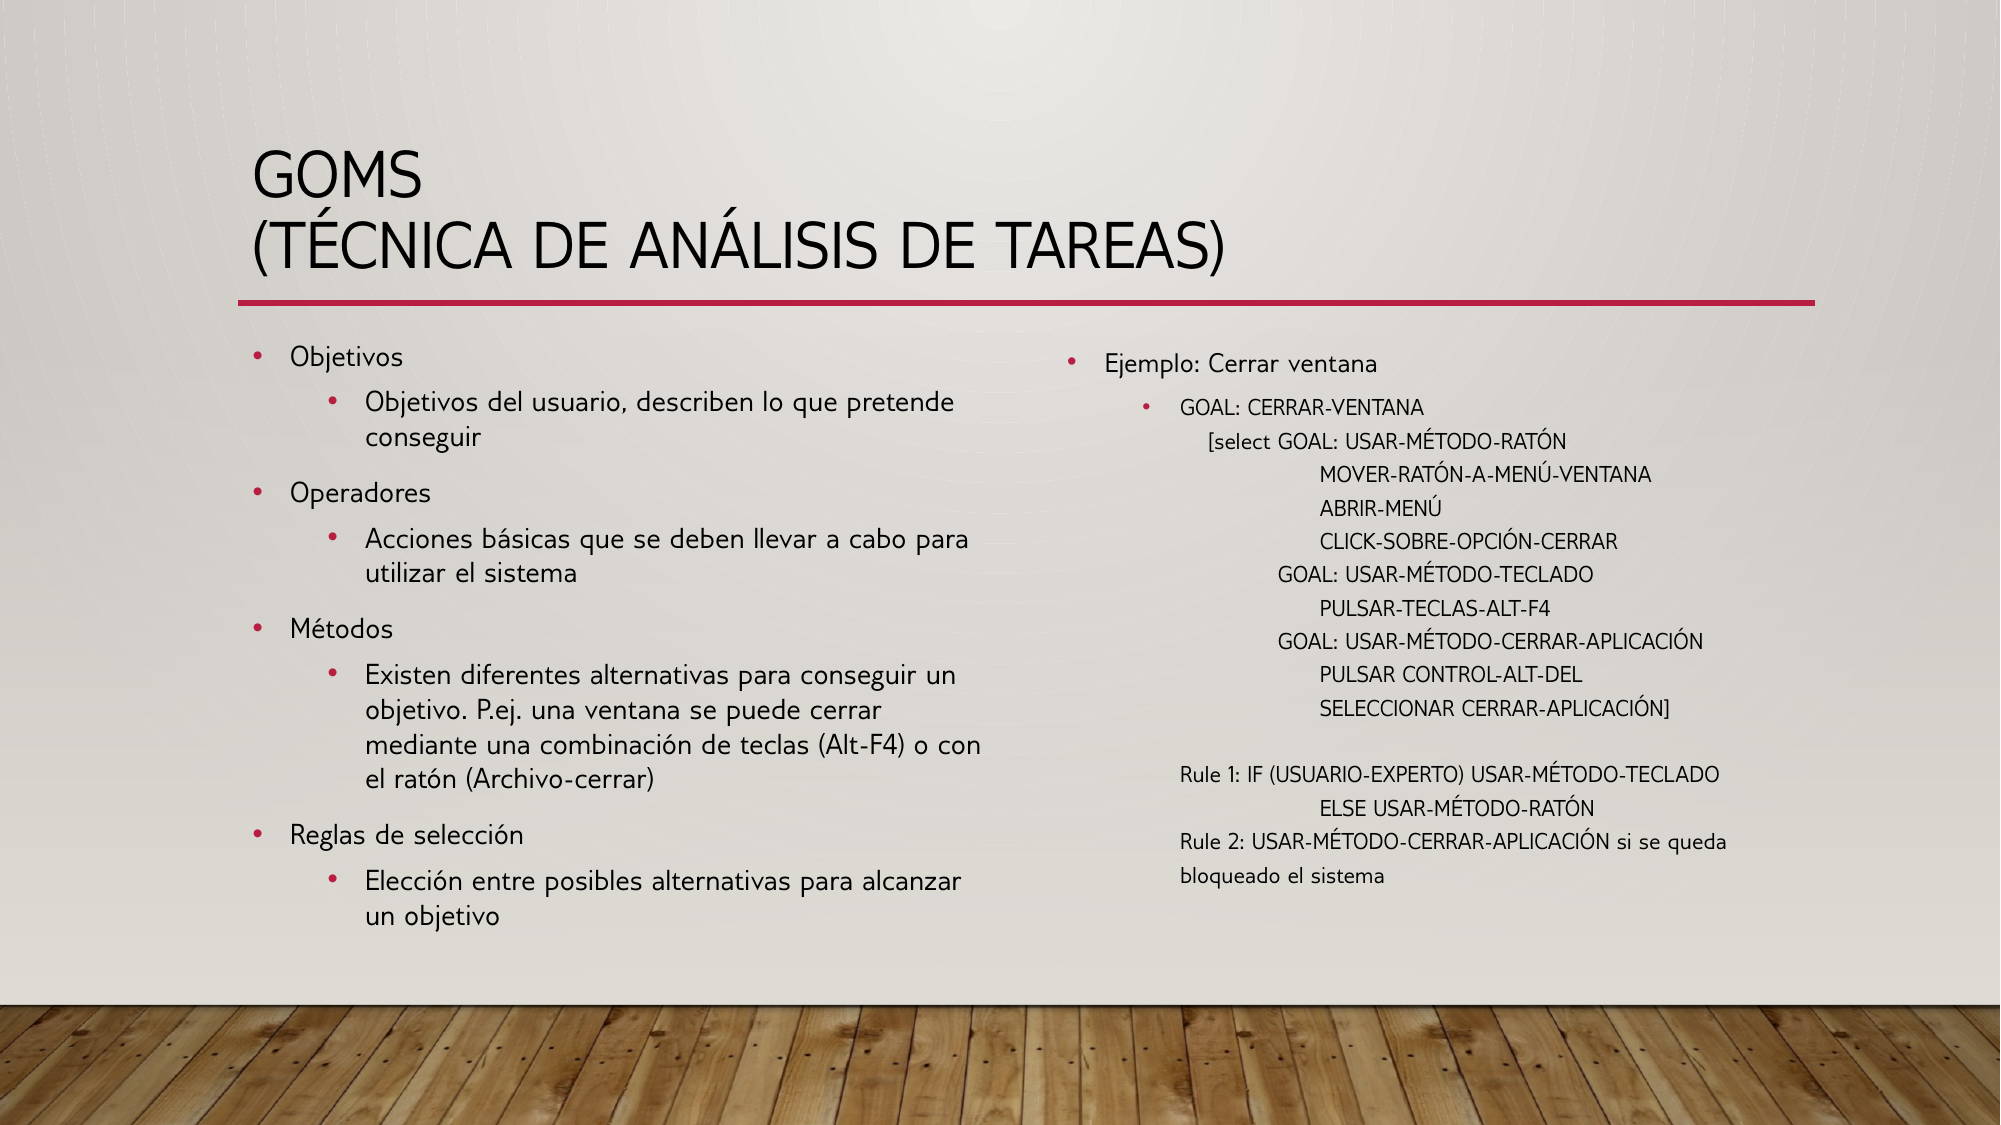

# GOMS (Técnica de análisis de tareas)
Objetivos
Objetivos del usuario, describen lo que pretende conseguir
Operadores
Acciones básicas que se deben llevar a cabo para utilizar el sistema
Métodos
Existen diferentes alternativas para conseguir un objetivo. P.ej. una ventana se puede cerrar mediante una combinación de teclas (Alt-F4) o con el ratón (Archivo-cerrar)
Reglas de selección
Elección entre posibles alternativas para alcanzar un objetivo
Ejemplo: Cerrar ventana
GOAL: CERRAR-VENTANA
    [select GOAL: USAR-MÉTODO-RATÓN
                    MOVER-RATÓN-A-MENÚ-VENTANA
                    ABRIR-MENÚ
                    CLICK-SOBRE-OPCIÓN-CERRAR
              GOAL: USAR-MÉTODO-TECLADO
                    PULSAR-TECLAS-ALT-F4
              GOAL: USAR-MÉTODO-CERRAR-APLICACIÓN
                    PULSAR CONTROL-ALT-DEL
                    SELECCIONAR CERRAR-APLICACIÓN]
Rule 1: IF (USUARIO-EXPERTO) USAR-MÉTODO-TECLADO
		ELSE USAR-MÉTODO-RATÓN
Rule 2: USAR-MÉTODO-CERRAR-APLICACIÓN si se queda bloqueado el sistema